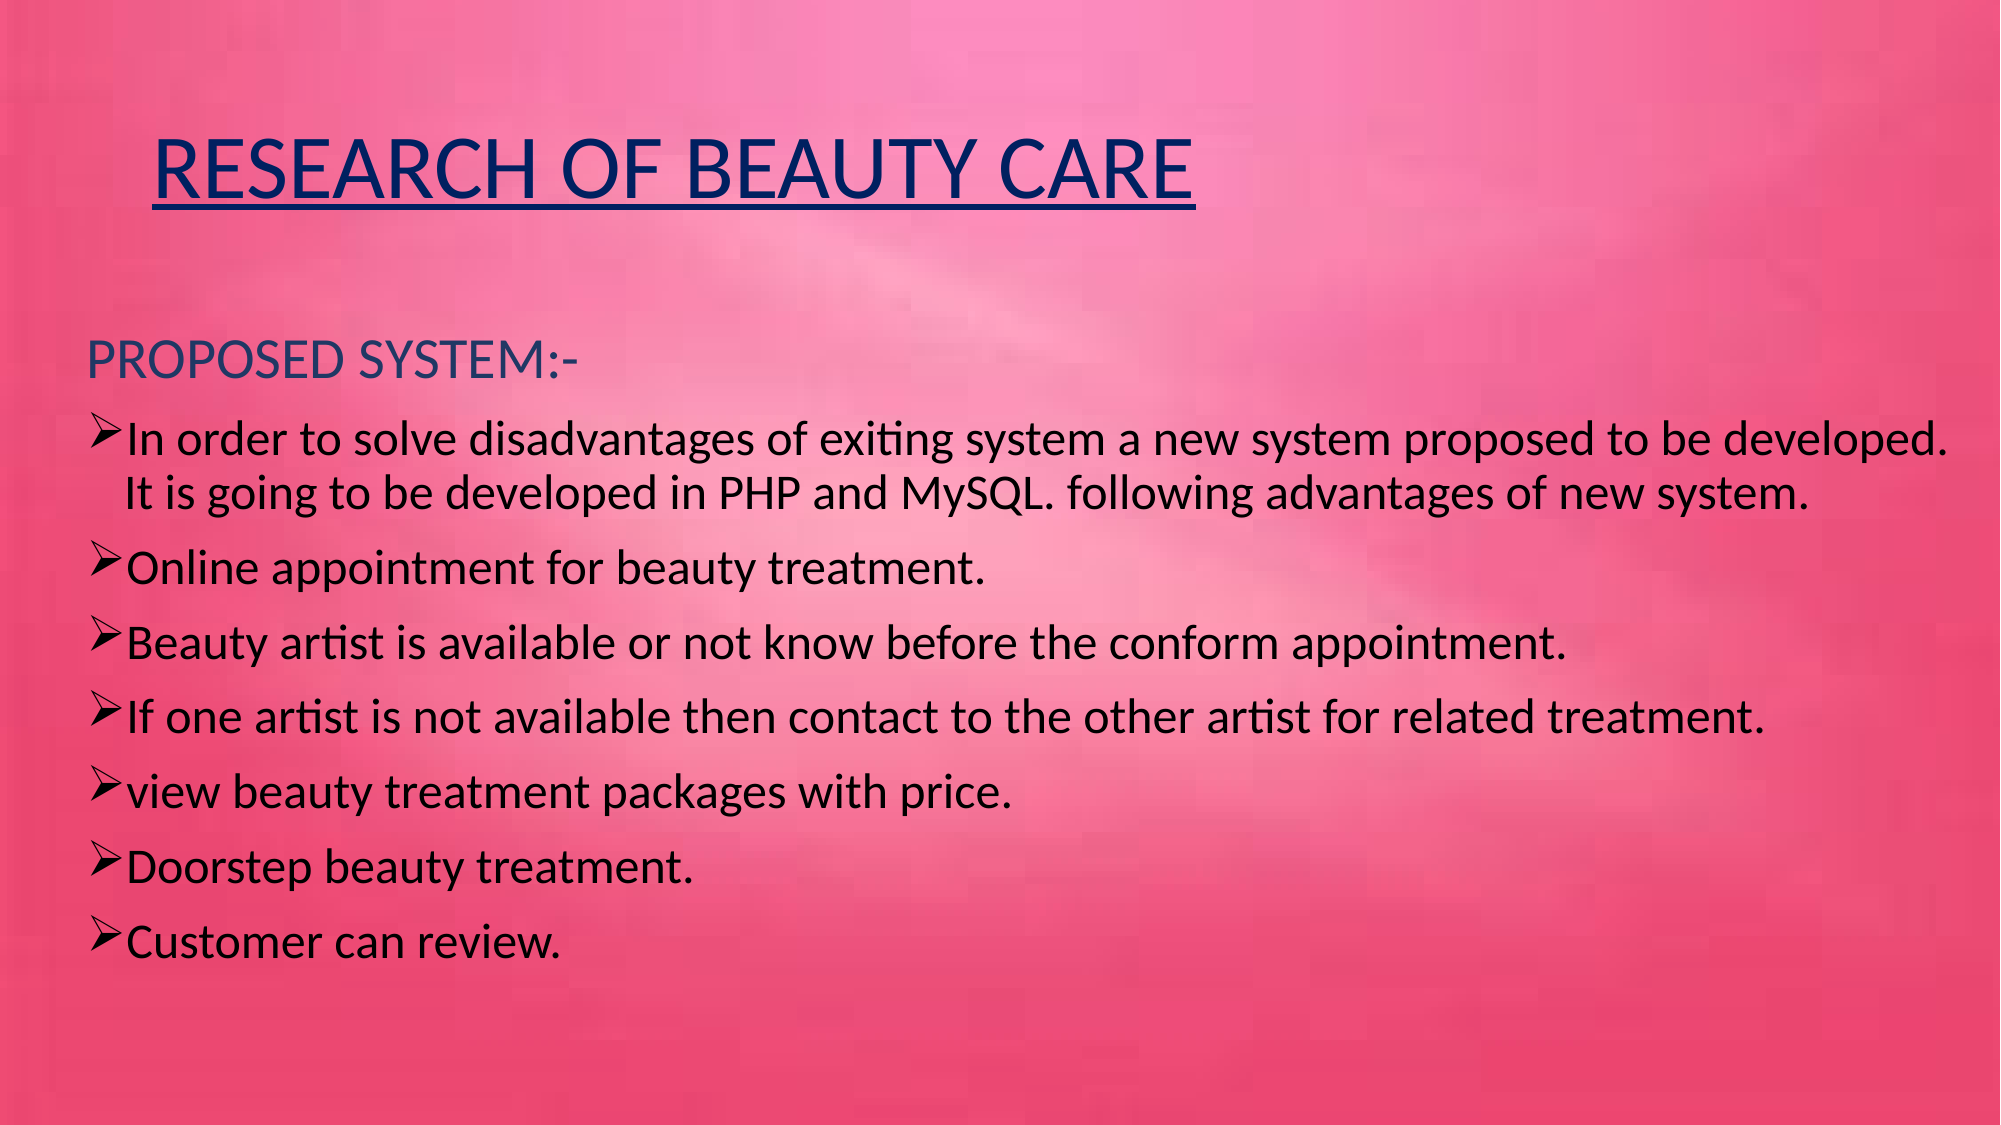

# RESEARCH OF BEAUTY CARE

PROPOSED SYSTEM:-
In order to solve disadvantages of exiting system a new system proposed to be developed. It is going to be developed in PHP and MySQL. following advantages of new system.
Online appointment for beauty treatment.
Beauty artist is available or not know before the conform appointment.
If one artist is not available then contact to the other artist for related treatment.
view beauty treatment packages with price.
Doorstep beauty treatment.
Customer can review.